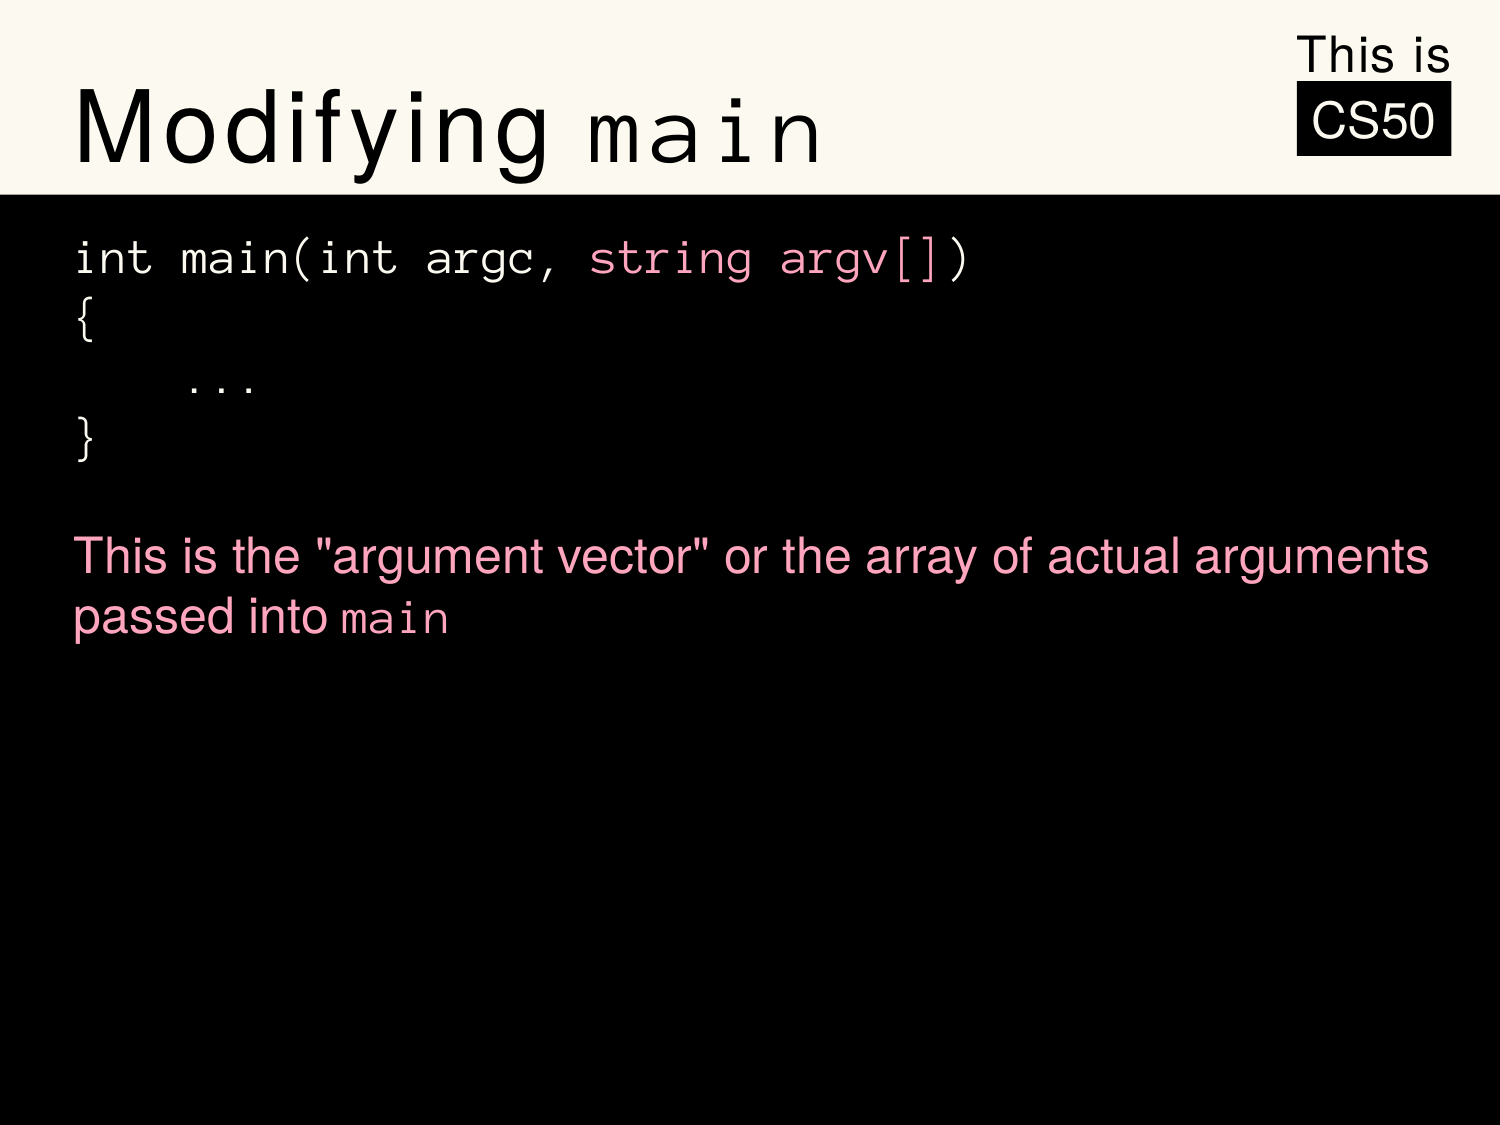

This is
# Modifying main
CS50

int main(int argc, string argv[])
{
    ...
}

This is the "argument vector" or the array of actual arguments passed into main